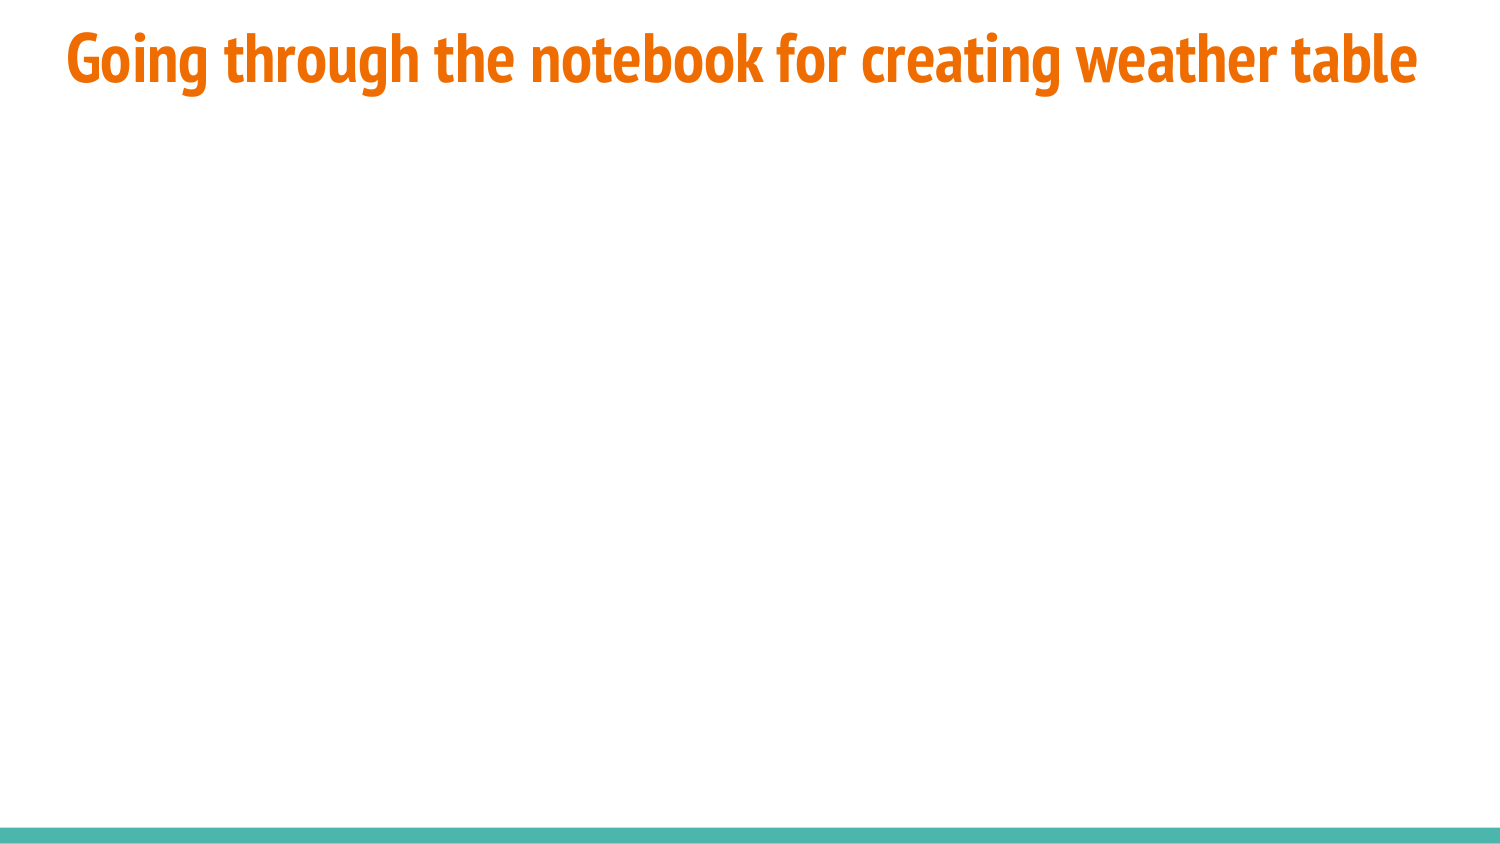

# Going through the notebook for creating weather table